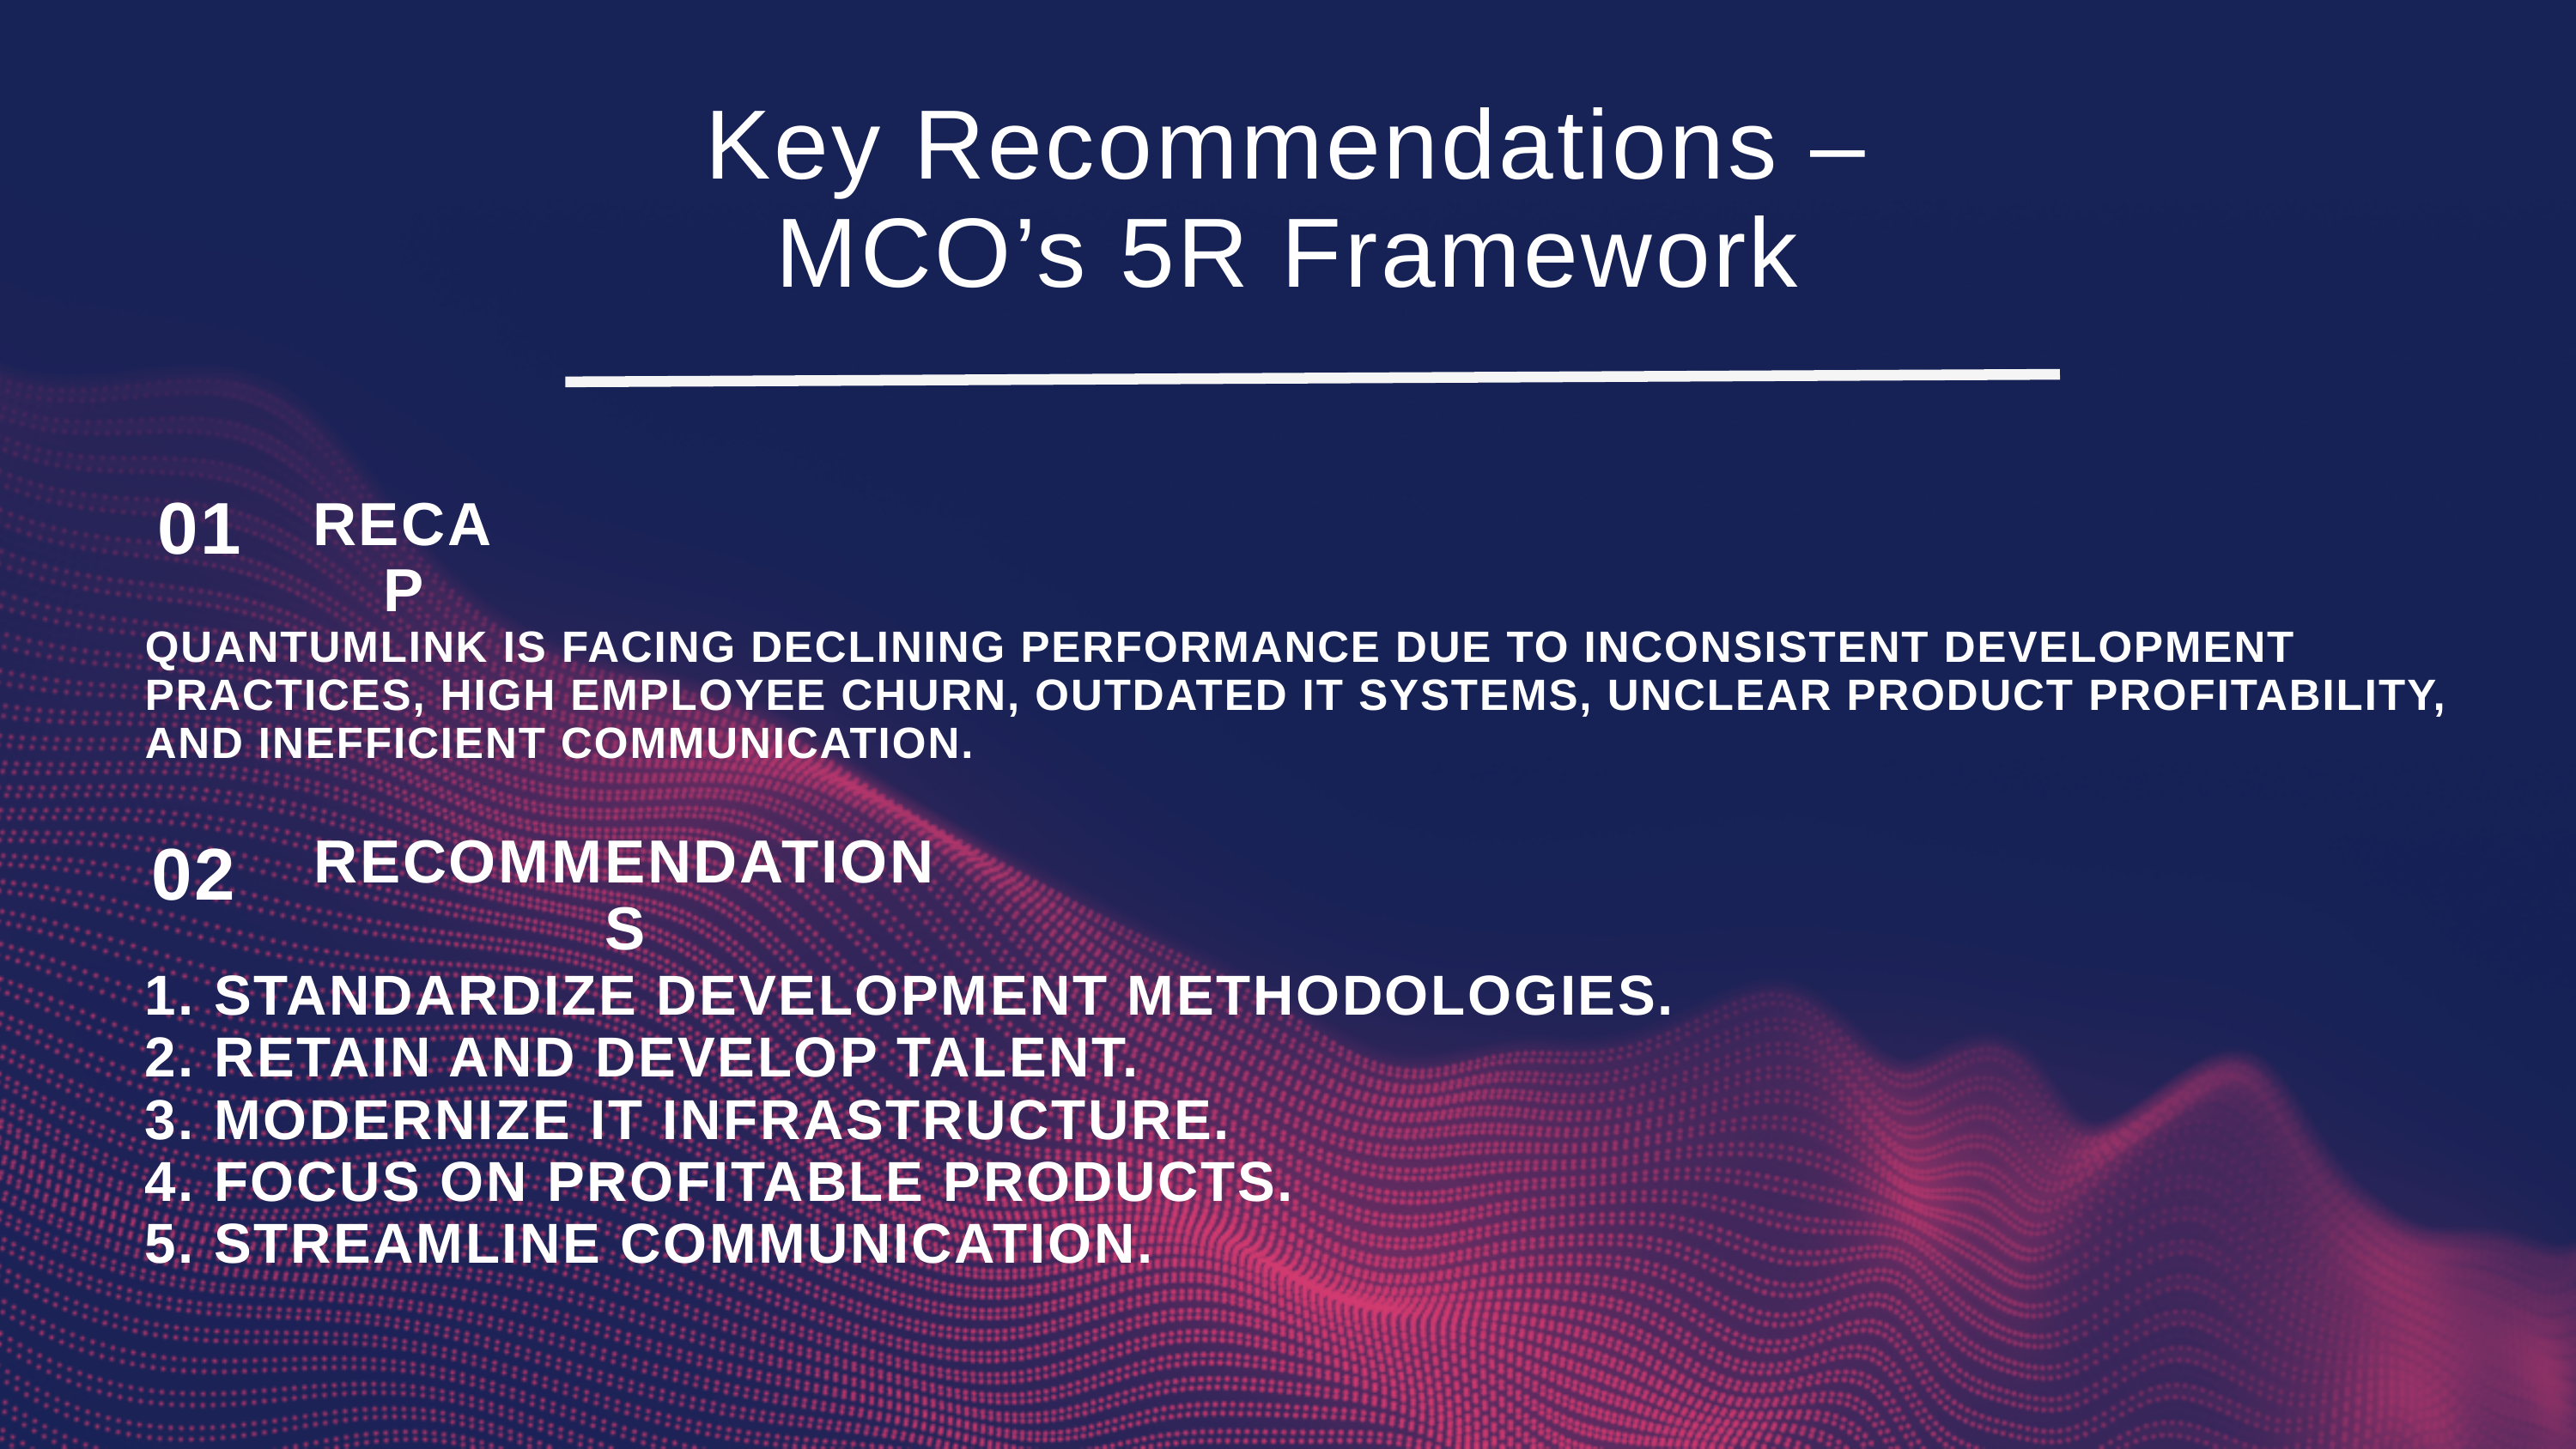

Key Recommendations – MCO’s 5R Framework

01
RECAP
QUANTUMLINK IS FACING DECLINING PERFORMANCE DUE TO INCONSISTENT DEVELOPMENT PRACTICES, HIGH EMPLOYEE CHURN, OUTDATED IT SYSTEMS, UNCLEAR PRODUCT PROFITABILITY, AND INEFFICIENT COMMUNICATION.
RECOMMENDATIONS
02
1. STANDARDIZE DEVELOPMENT METHODOLOGIES.
2. RETAIN AND DEVELOP TALENT.
3. MODERNIZE IT INFRASTRUCTURE.
4. FOCUS ON PROFITABLE PRODUCTS.
5. STREAMLINE COMMUNICATION.